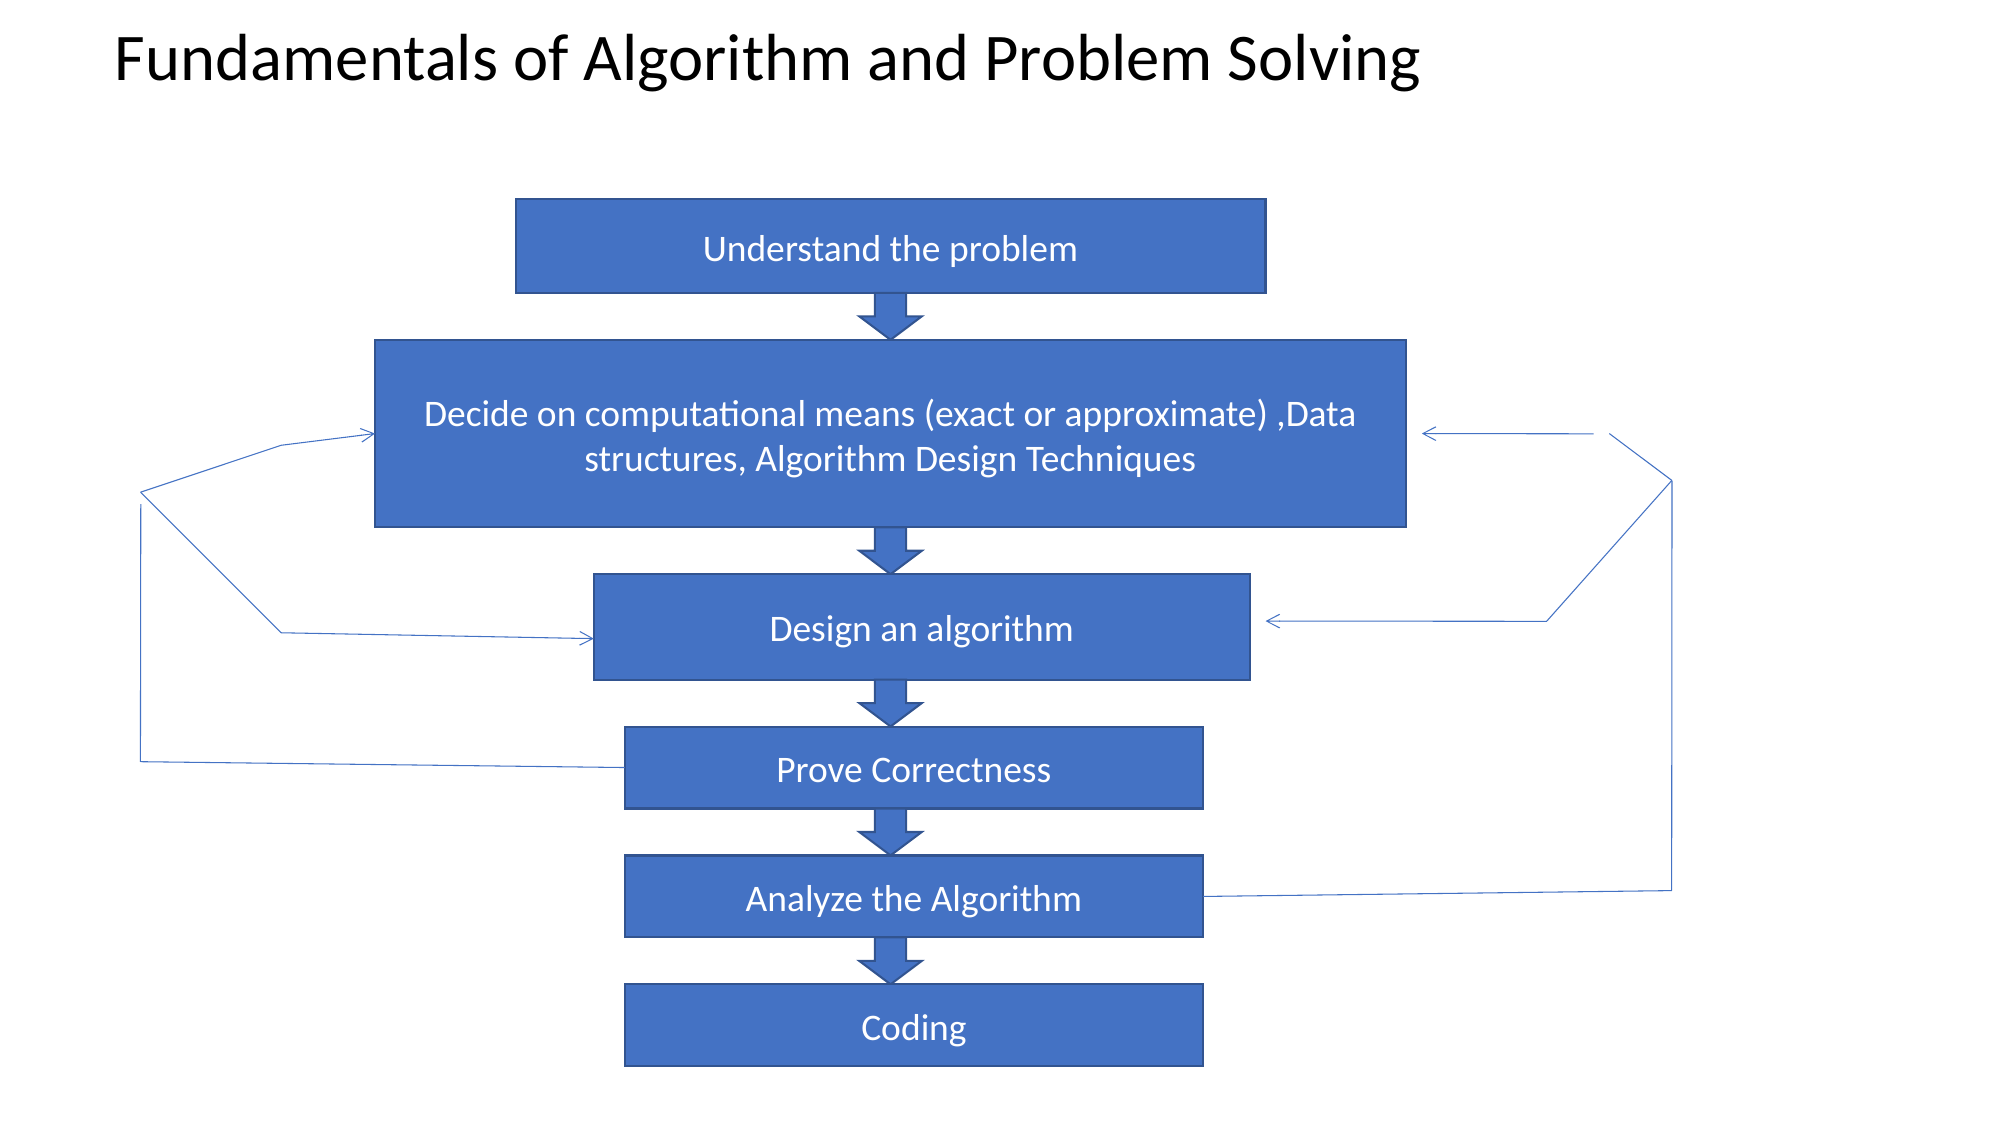

# Fundamentals of Algorithm and Problem Solving
Understand the problem

Decide on computational means (exact or approximate) ,Data structures, Algorithm Design Techniques

Design an algorithm

Prove Correctness

Analyze the Algorithm

Coding